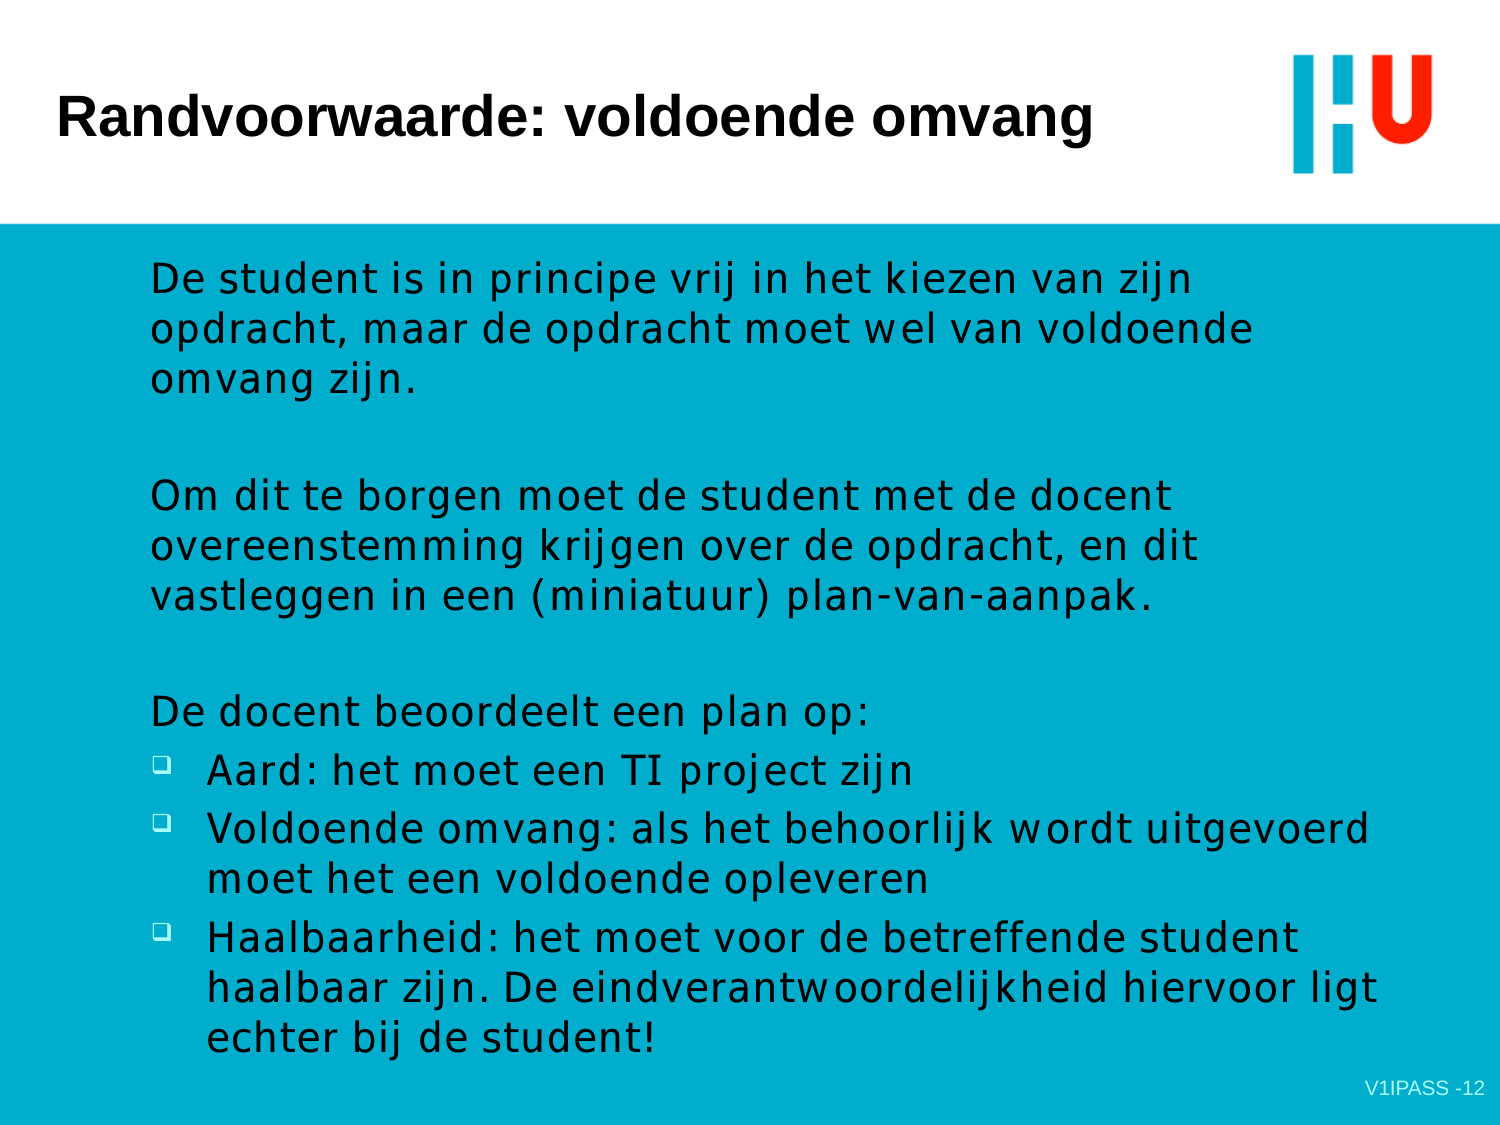

# Randvoorwaarde: voldoende omvang
De student is in principe vrij in het kiezen van zijn opdracht, maar de opdracht moet wel van voldoende omvang zijn.

Om dit te borgen moet de student met de docent overeenstemming krijgen over de opdracht, en dit vastleggen in een (miniatuur) plan-van-aanpak.

De docent beoordeelt een plan op:
Aard: het moet een TI project zijn
Voldoende omvang: als het behoorlijk wordt uitgevoerd moet het een voldoende opleveren
Haalbaarheid: het moet voor de betreffende student haalbaar zijn. De eindverantwoordelijkheid hiervoor ligt echter bij de student!
V1IPASS -12